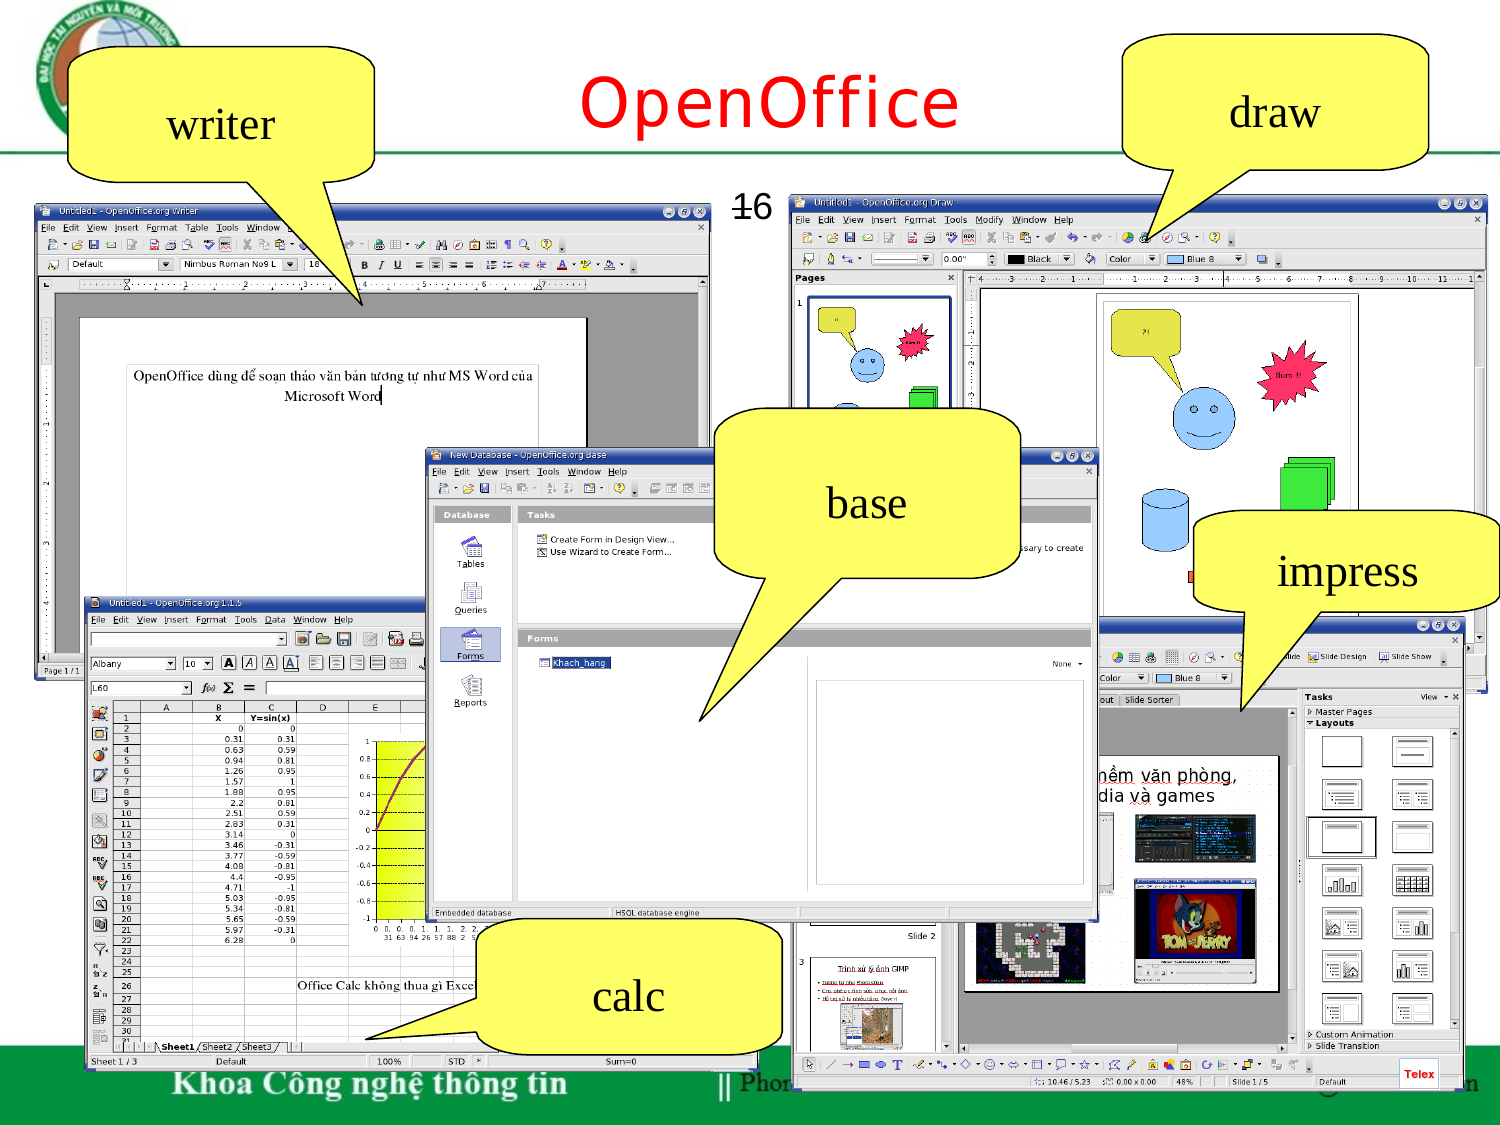

OpenOffice
draw
writer

16

base
impress

calc